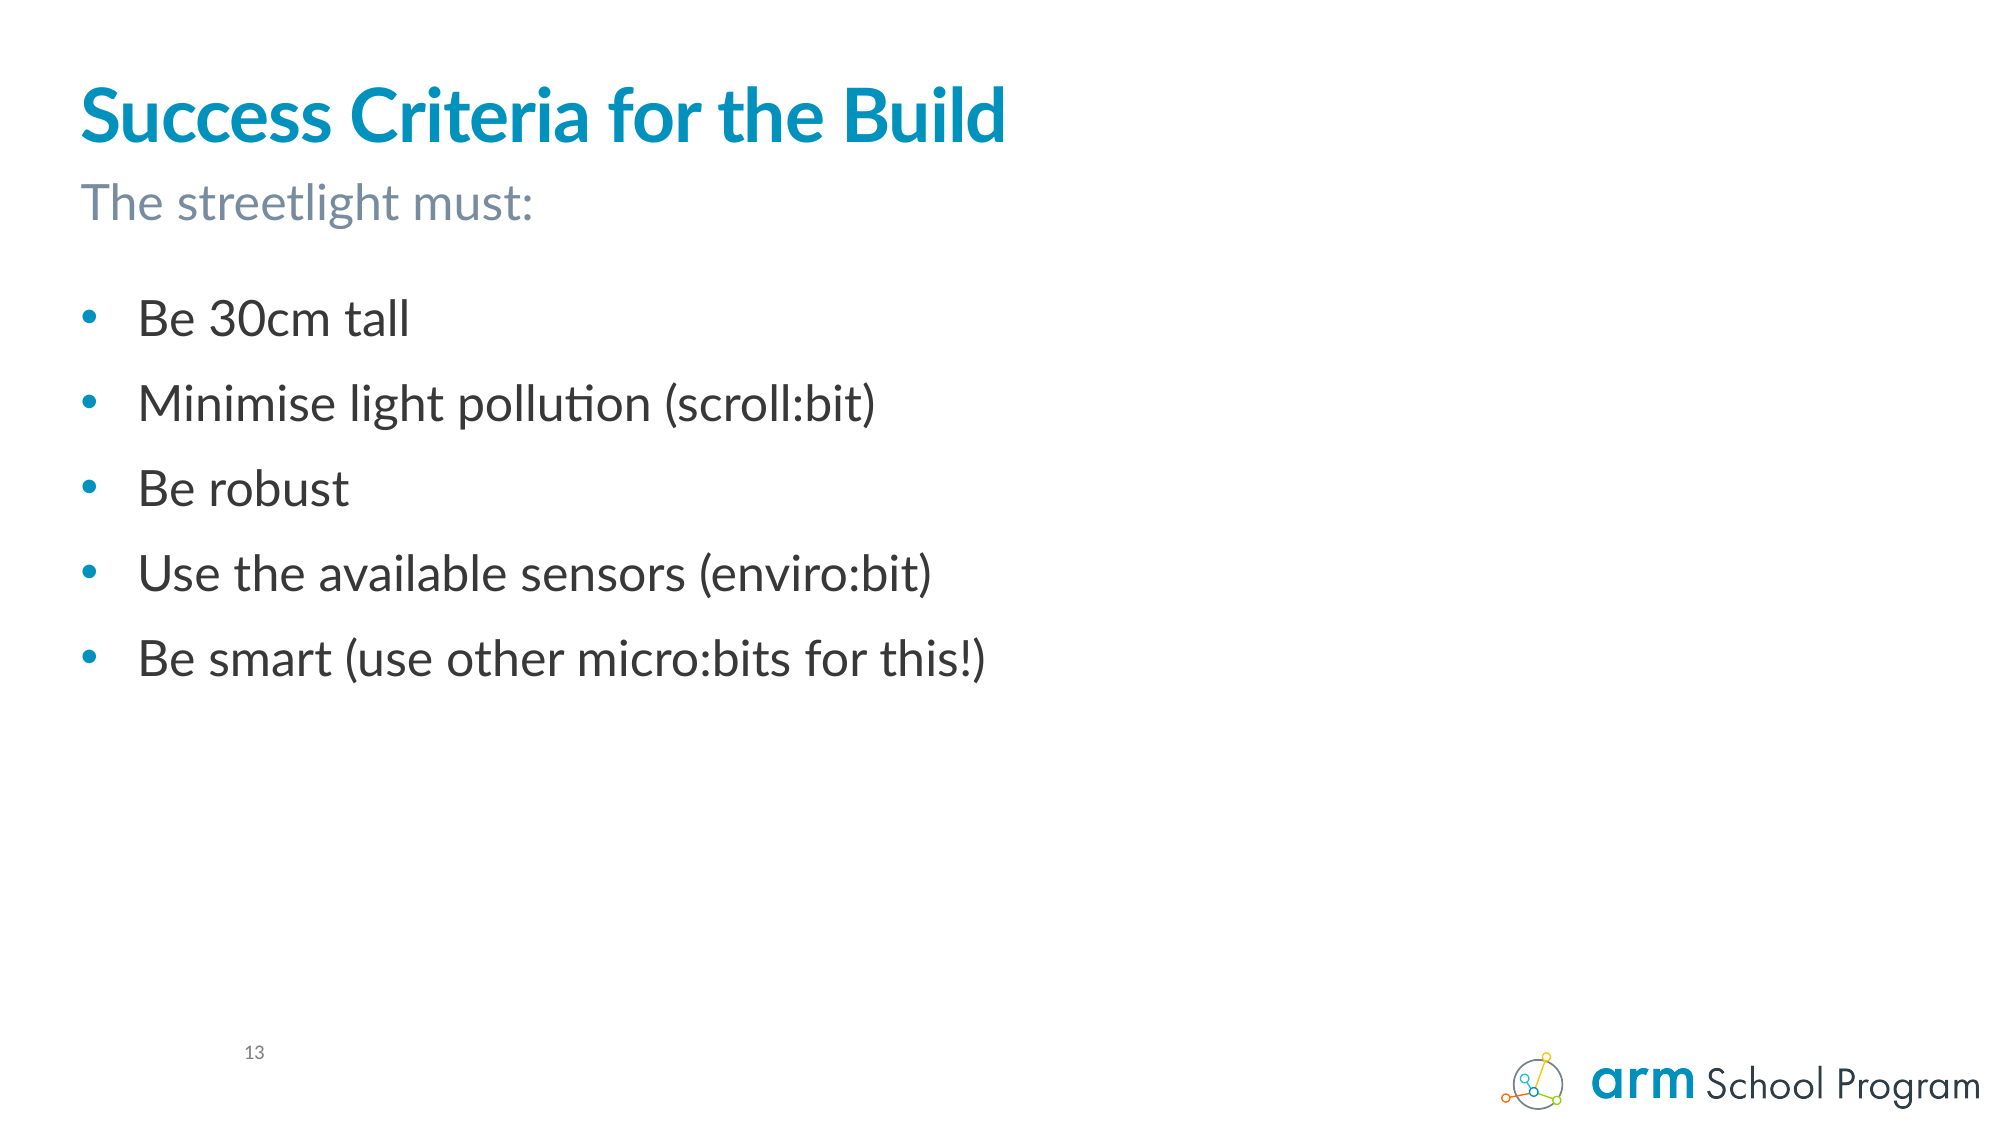

# Success Criteria for the Build
The streetlight must:
Be 30cm tall
Minimise light pollution (scroll:bit)
Be robust
Use the available sensors (enviro:bit)
Be smart (use other micro:bits for this!)